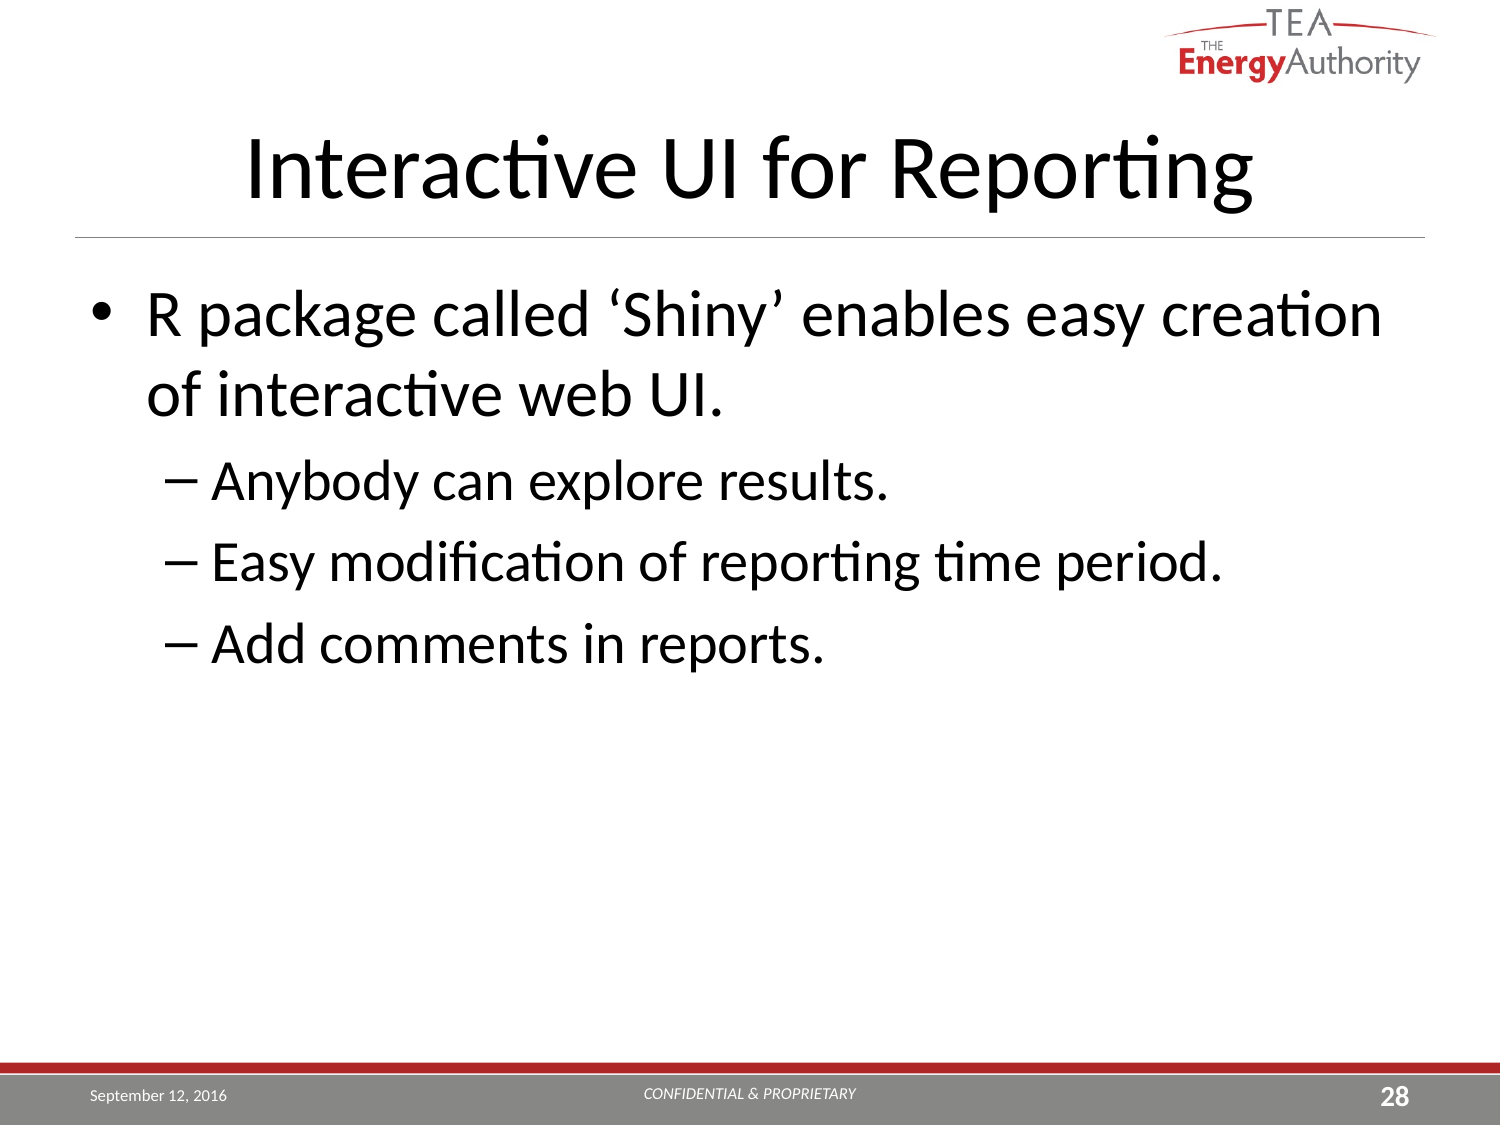

# Interactive UI for Reporting
R package called ‘Shiny’ enables easy creation of interactive web UI.
Anybody can explore results.
Easy modification of reporting time period.
Add comments in reports.
CONFIDENTIAL & PROPRIETARY
September 12, 2016
28